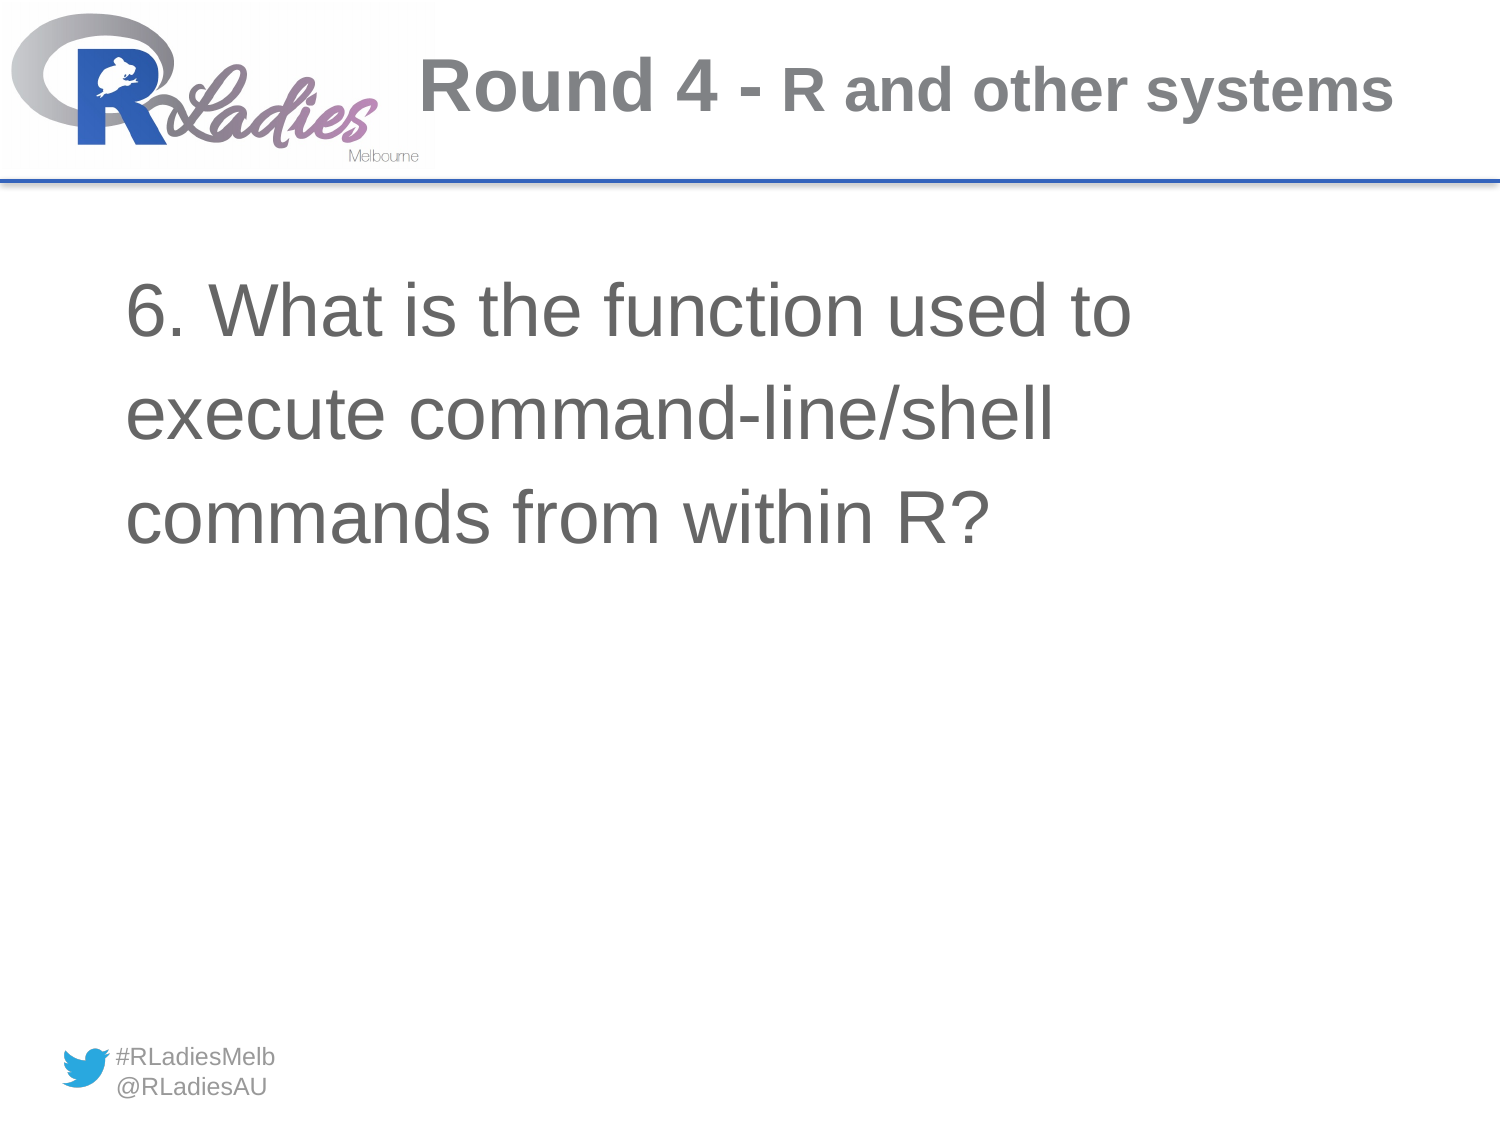

# Round 4 - R and other systems

6. What is the function used to execute command-line/shell commands from within R?